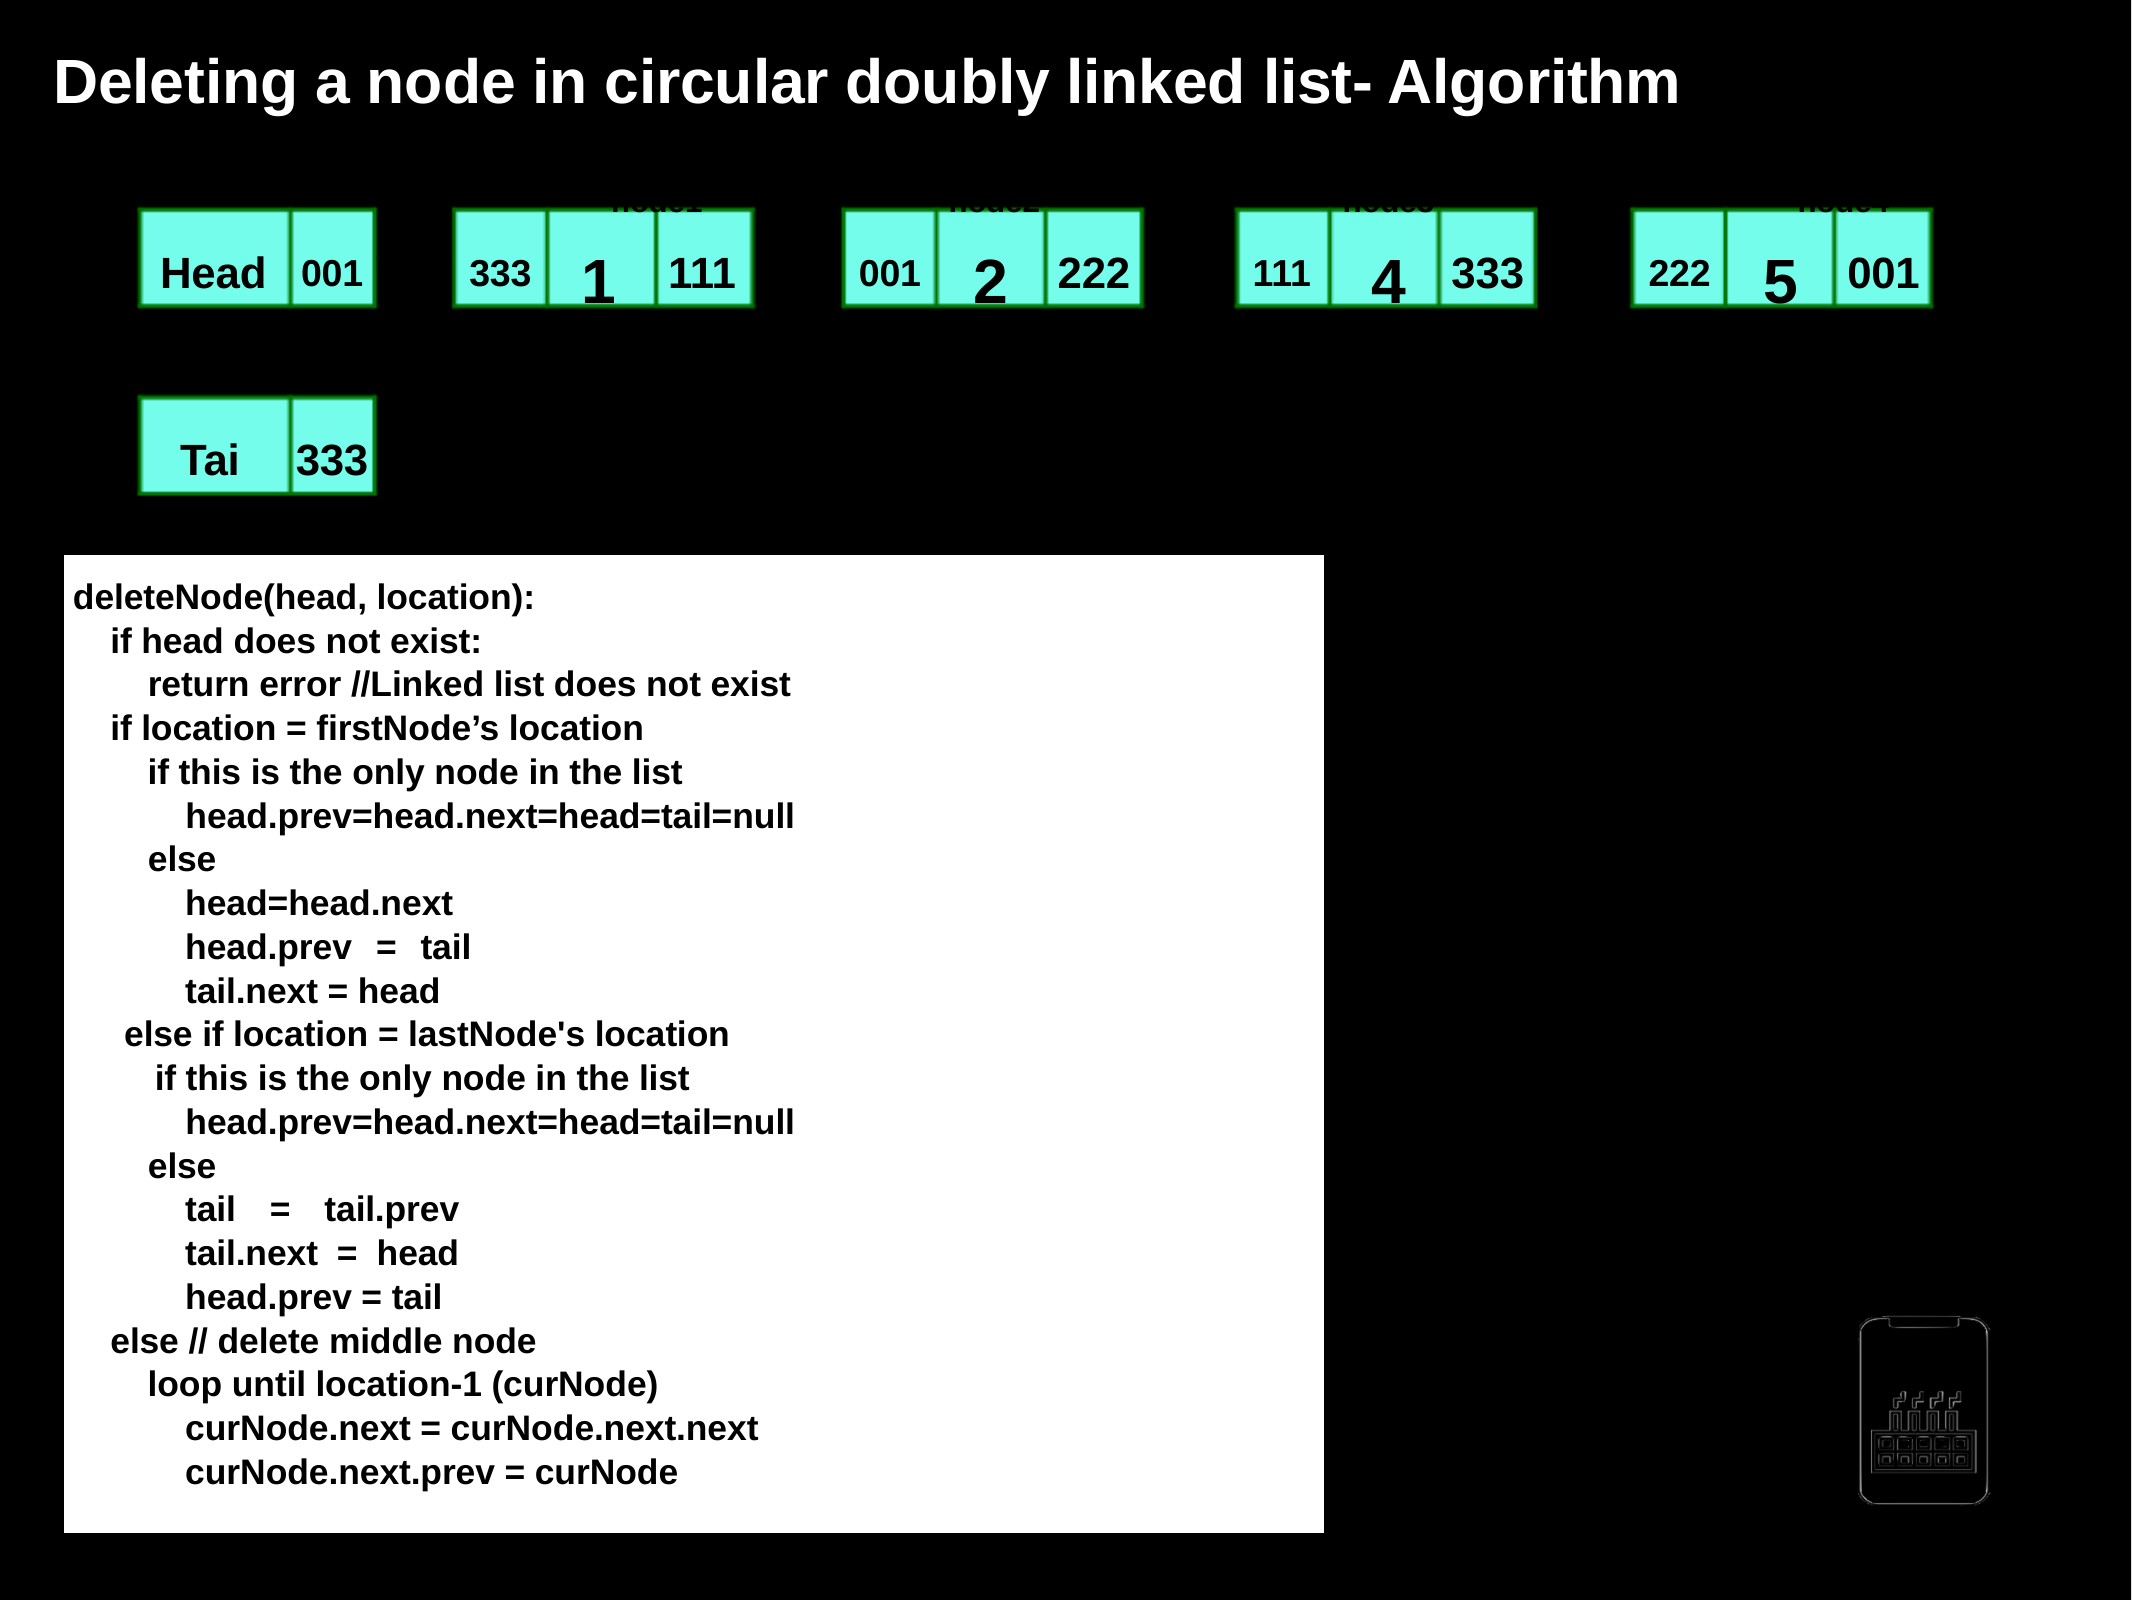

Deleting a node in circular doubly linked list- Algorithm

node1
node2
node3
node4
1
001
2
111
4
222
5
Head
111
222
333
001
001
333
001
111
222
333
Tail
333

deleteNode(head, location):
if head does not exist:
return error //Linked list does not exist
if location = ﬁrstNode’s location
if this is the only node in the list
Time complexity : O(n)
head.prev=head.next=head=tail=null
else
Space complexity : O(1)
head=head.next head.prev = tail tail.next = head
else if location = lastNode's location if this is the only node in the list
head.prev=head.next=head=tail=null
else
tail = tail.prev tail.next = head head.prev = tail

else // delete middle node
loop until location-1 (curNode)
curNode.next = curNode.next.next curNode.next.prev = curNode
AppMillers
www.appmillers.com